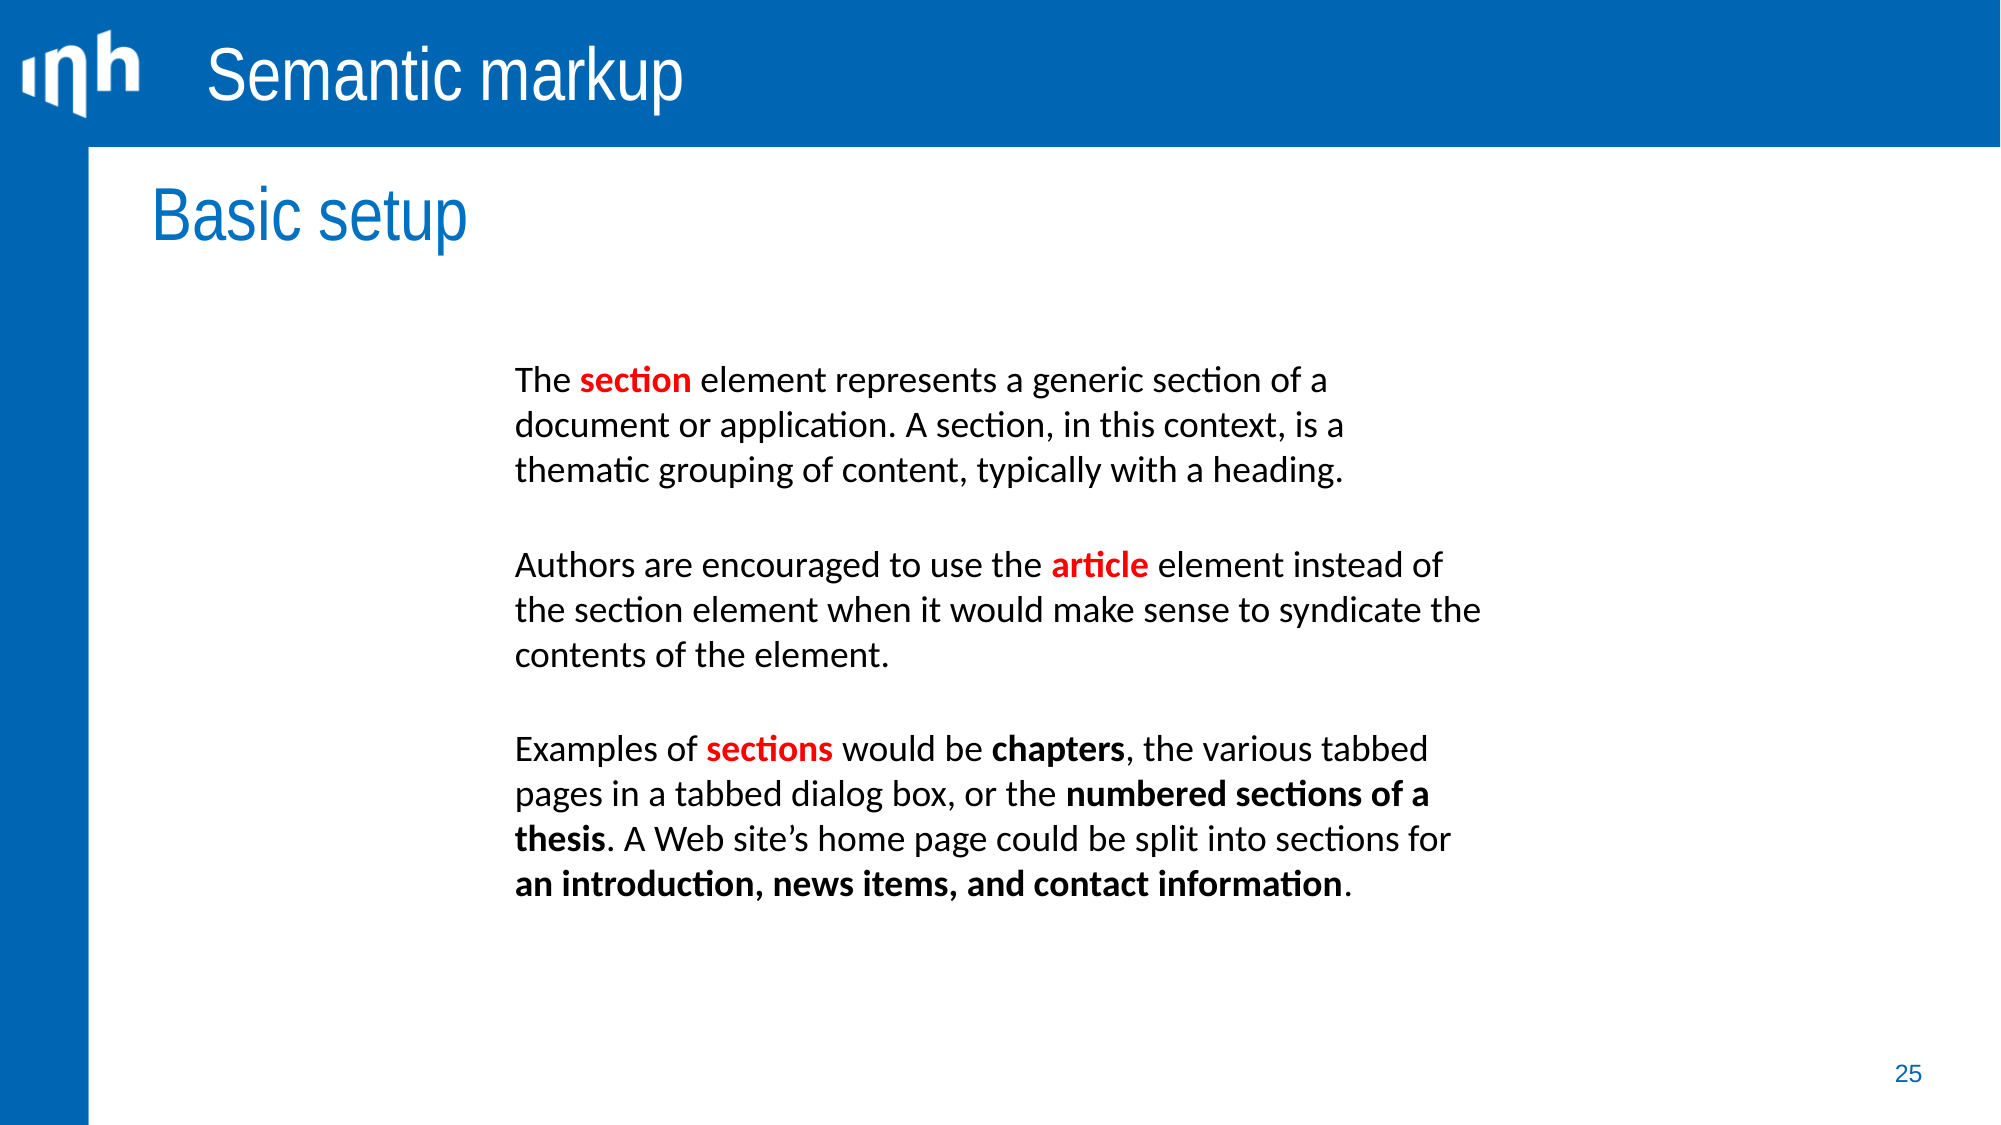

Semantic markup
Basic setup
The section element represents a generic section of a document or application. A section, in this context, is a thematic grouping of content, typically with a heading.
Authors are encouraged to use the article element instead of the section element when it would make sense to syndicate the contents of the element.
Examples of sections would be chapters, the various tabbed pages in a tabbed dialog box, or the numbered sections of a thesis. A Web site’s home page could be split into sections for an introduction, news items, and contact information.
25